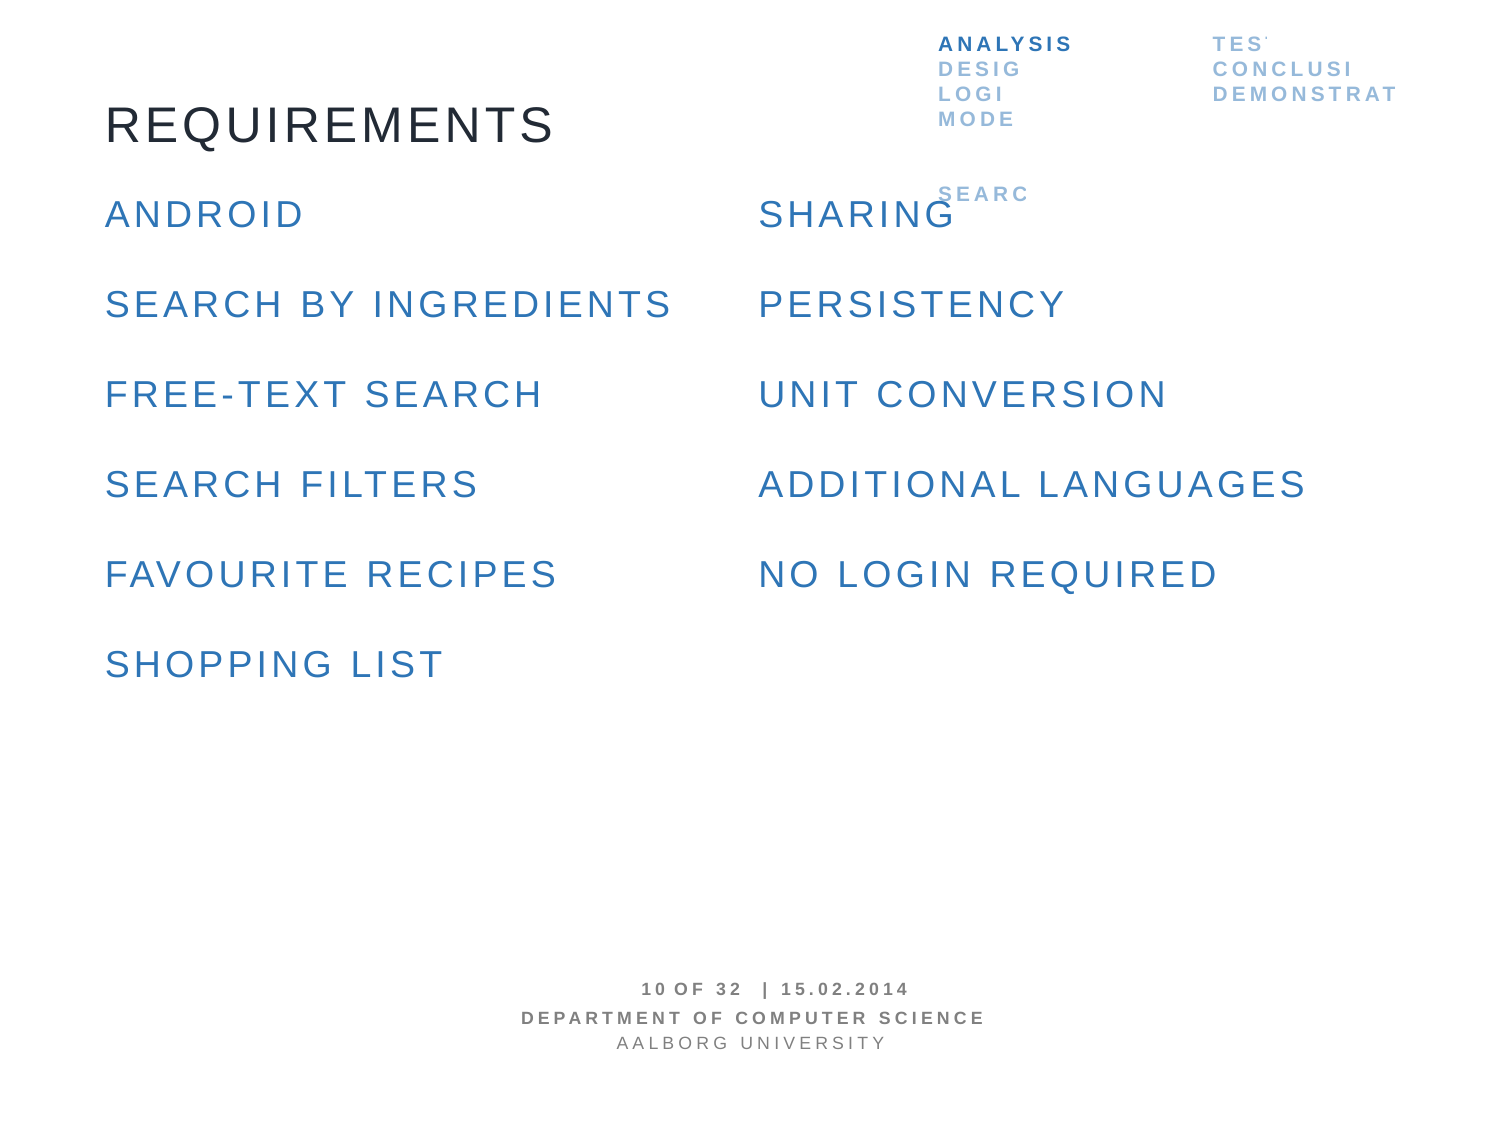

Analysis
design
login
Model

Search
test
conclusion
demonstration

Requirements
Android

Search by ingredients

Free-teXt search

Search filters

Favourite recipes

Shopping List

Sharing

Persistency

Unit Conversion

Additional Languages

No login required

10 OF 32  | 15.02.2014
Department of computer science
AALBORG UNIVERSITy